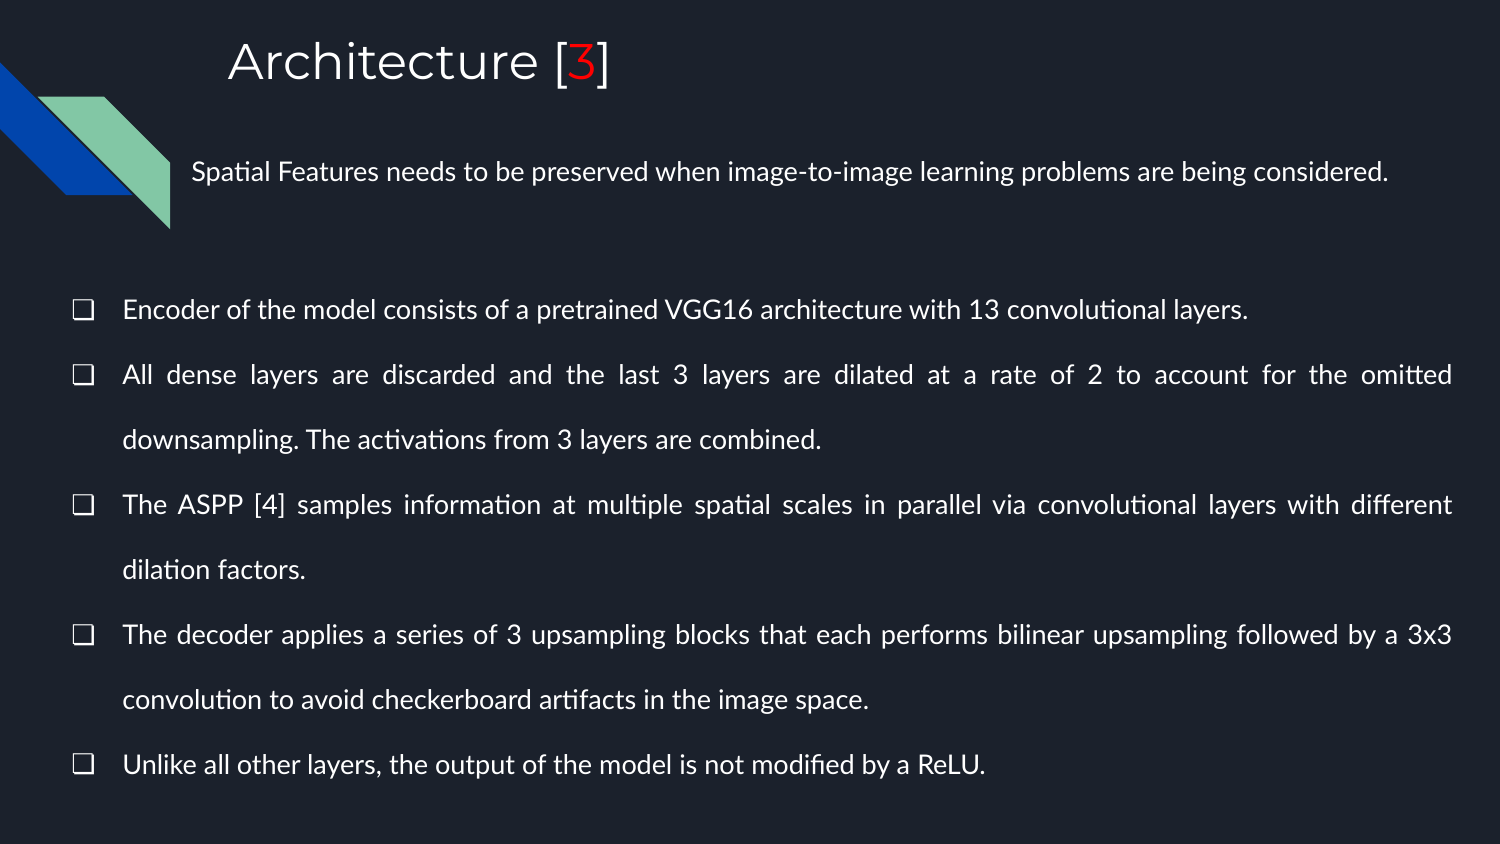

# Architecture [3]
Spatial Features needs to be preserved when image-to-image learning problems are being considered.

Encoder of the model consists of a pretrained VGG16 architecture with 13 convolutional layers.
All dense layers are discarded and the last 3 layers are dilated at a rate of 2 to account for the omitted downsampling. The activations from 3 layers are combined.
The ASPP [4] samples information at multiple spatial scales in parallel via convolutional layers with different dilation factors.
The decoder applies a series of 3 upsampling blocks that each performs bilinear upsampling followed by a 3x3 convolution to avoid checkerboard artifacts in the image space.
Unlike all other layers, the output of the model is not modiﬁed by a ReLU.